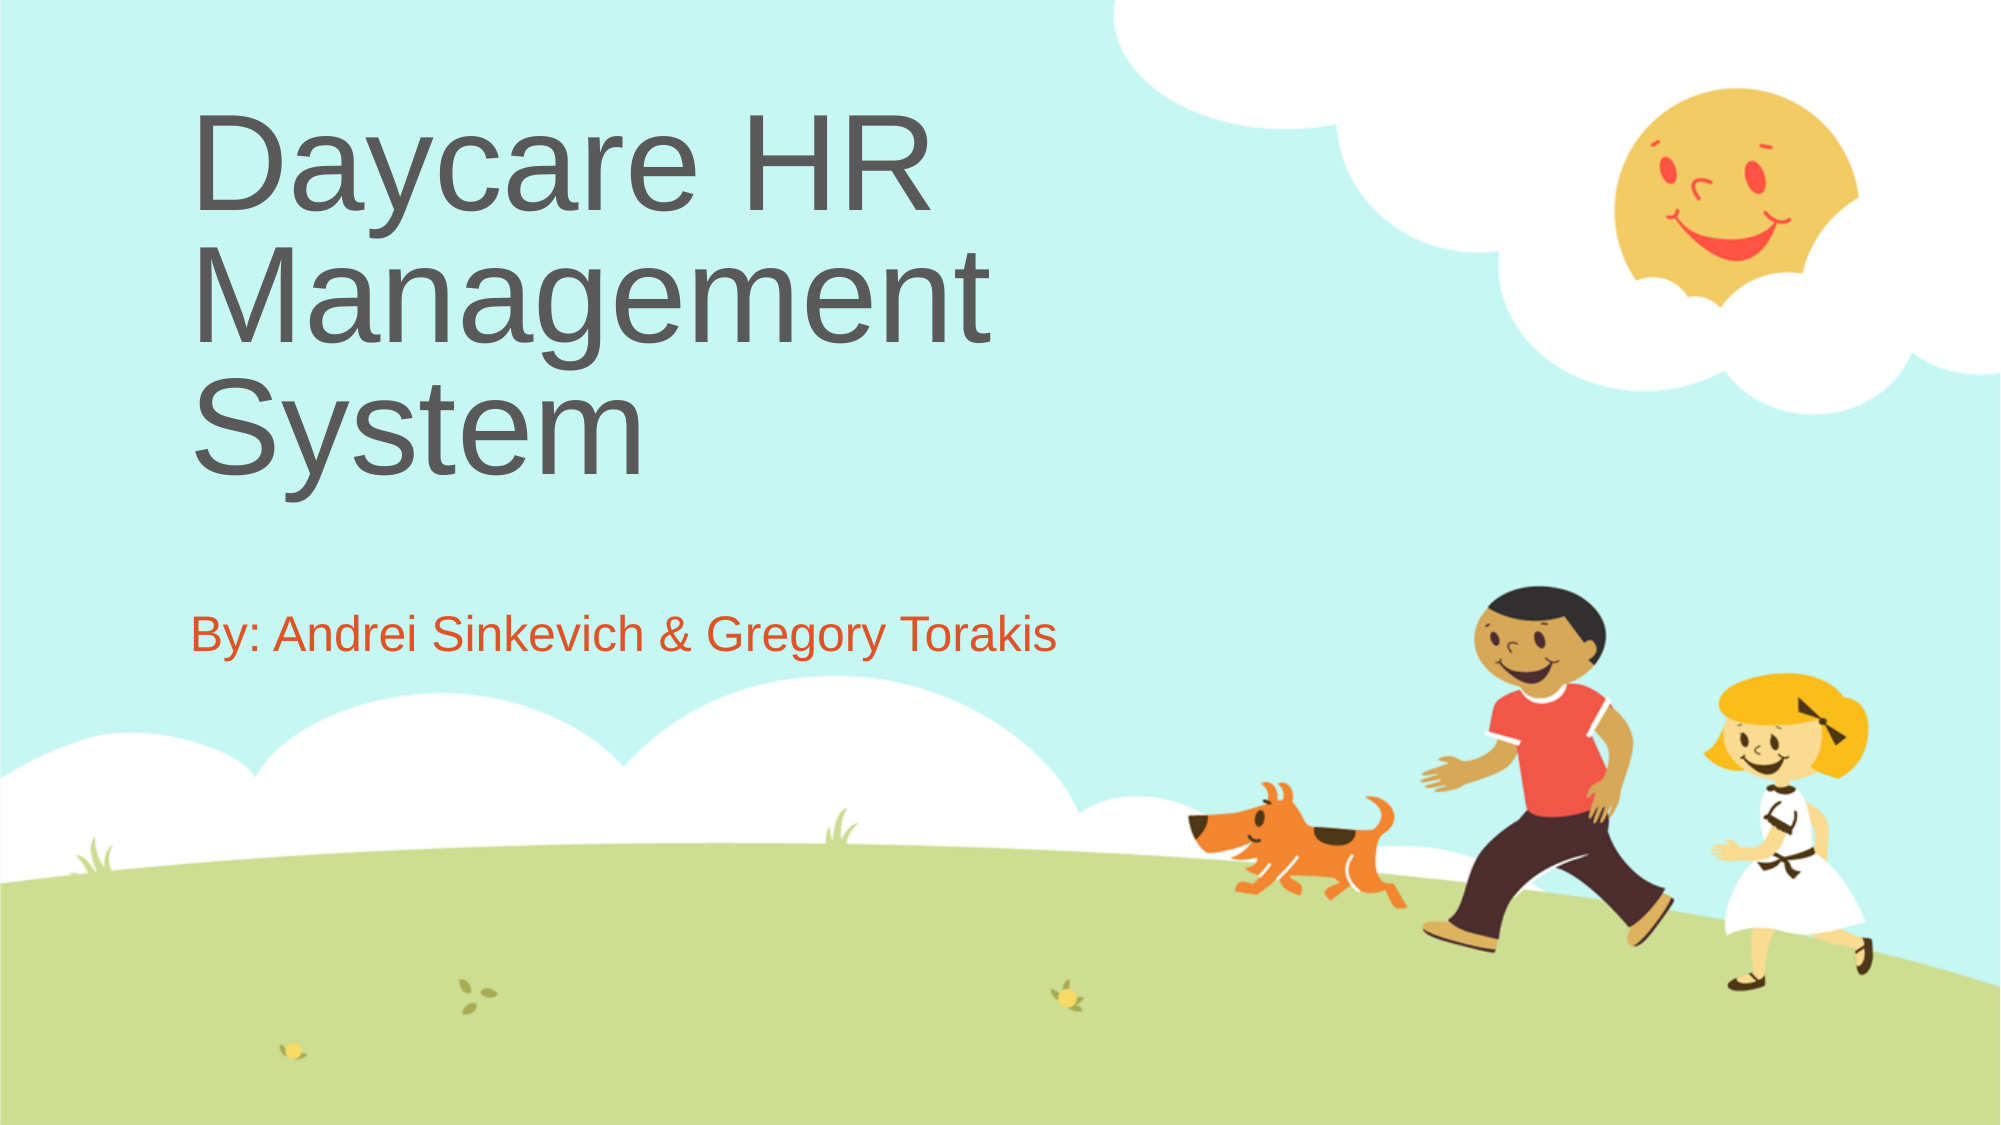

# Daycare HR Management System
By: Andrei Sinkevich & Gregory Torakis